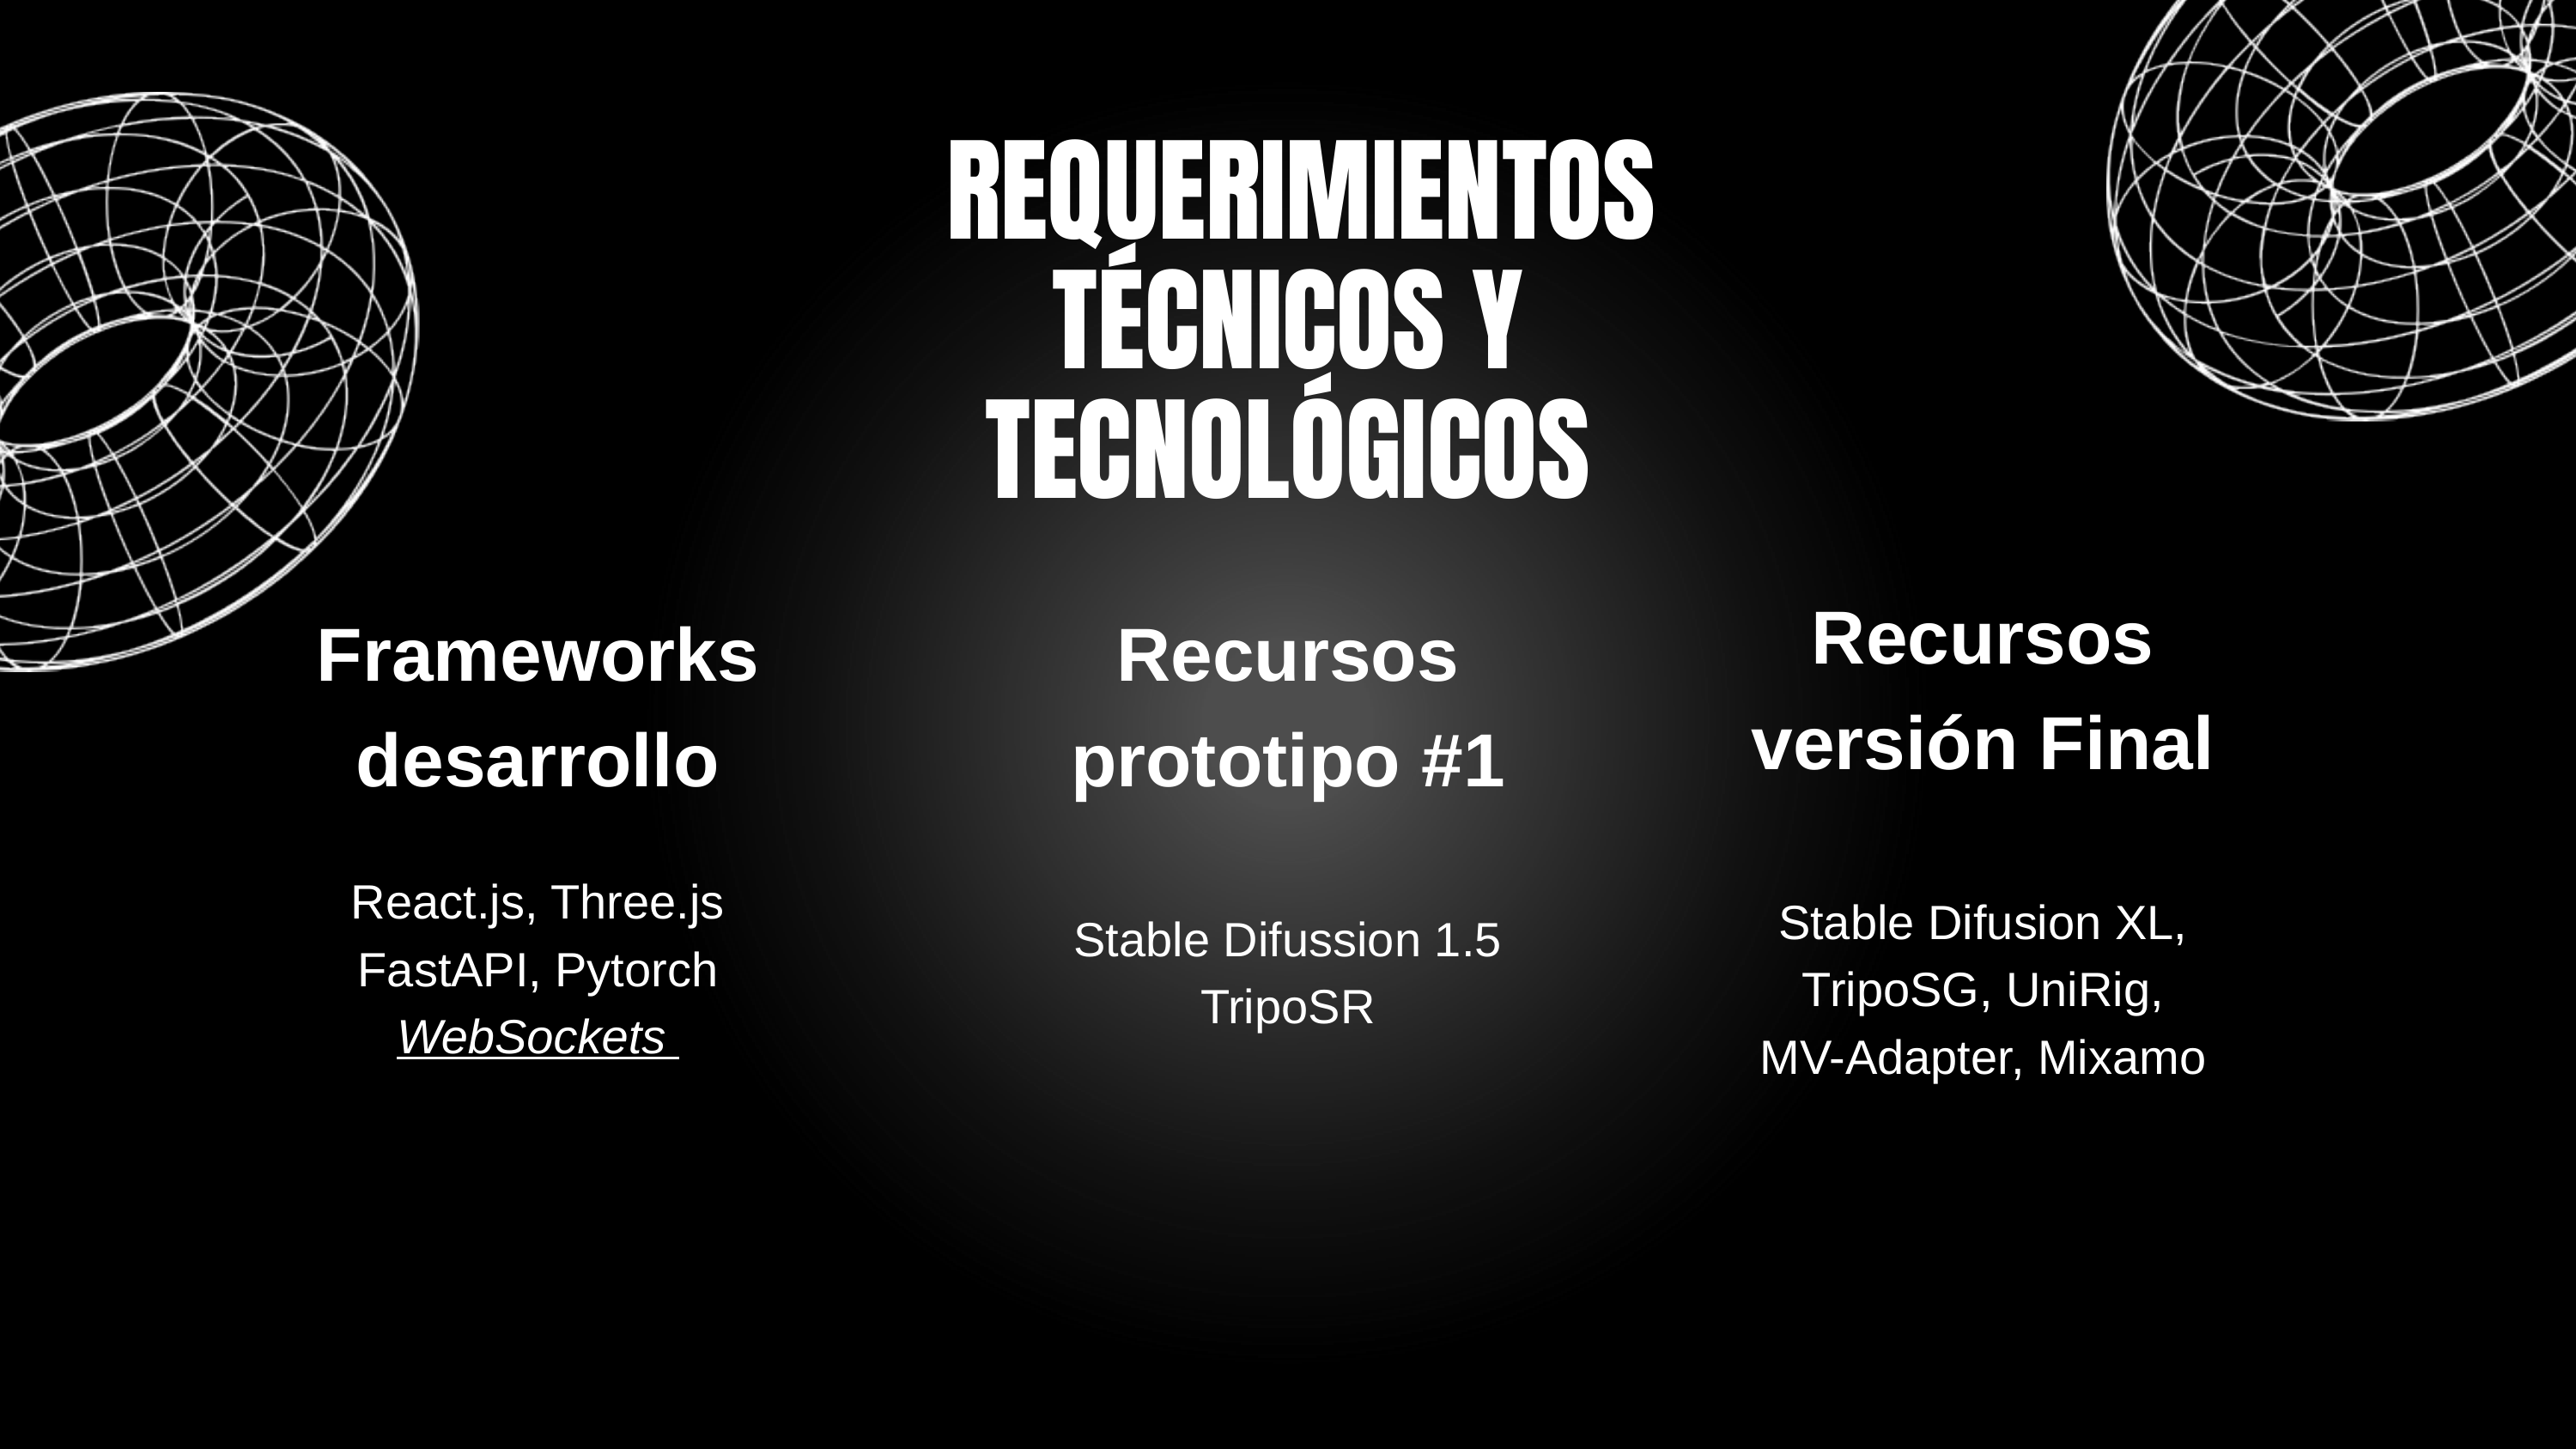

REQUERIMIENTOS TÉCNICOS Y TECNOLÓGICOS
Recursos versión Final

Stable Difusion XL,
TripoSG, UniRig,
MV-Adapter, Mixamo

Frameworks
desarrollo

React.js, Three.js
FastAPI, Pytorch
WebSockets
Recursos prototipo #1

Stable Difussion 1.5
TripoSR